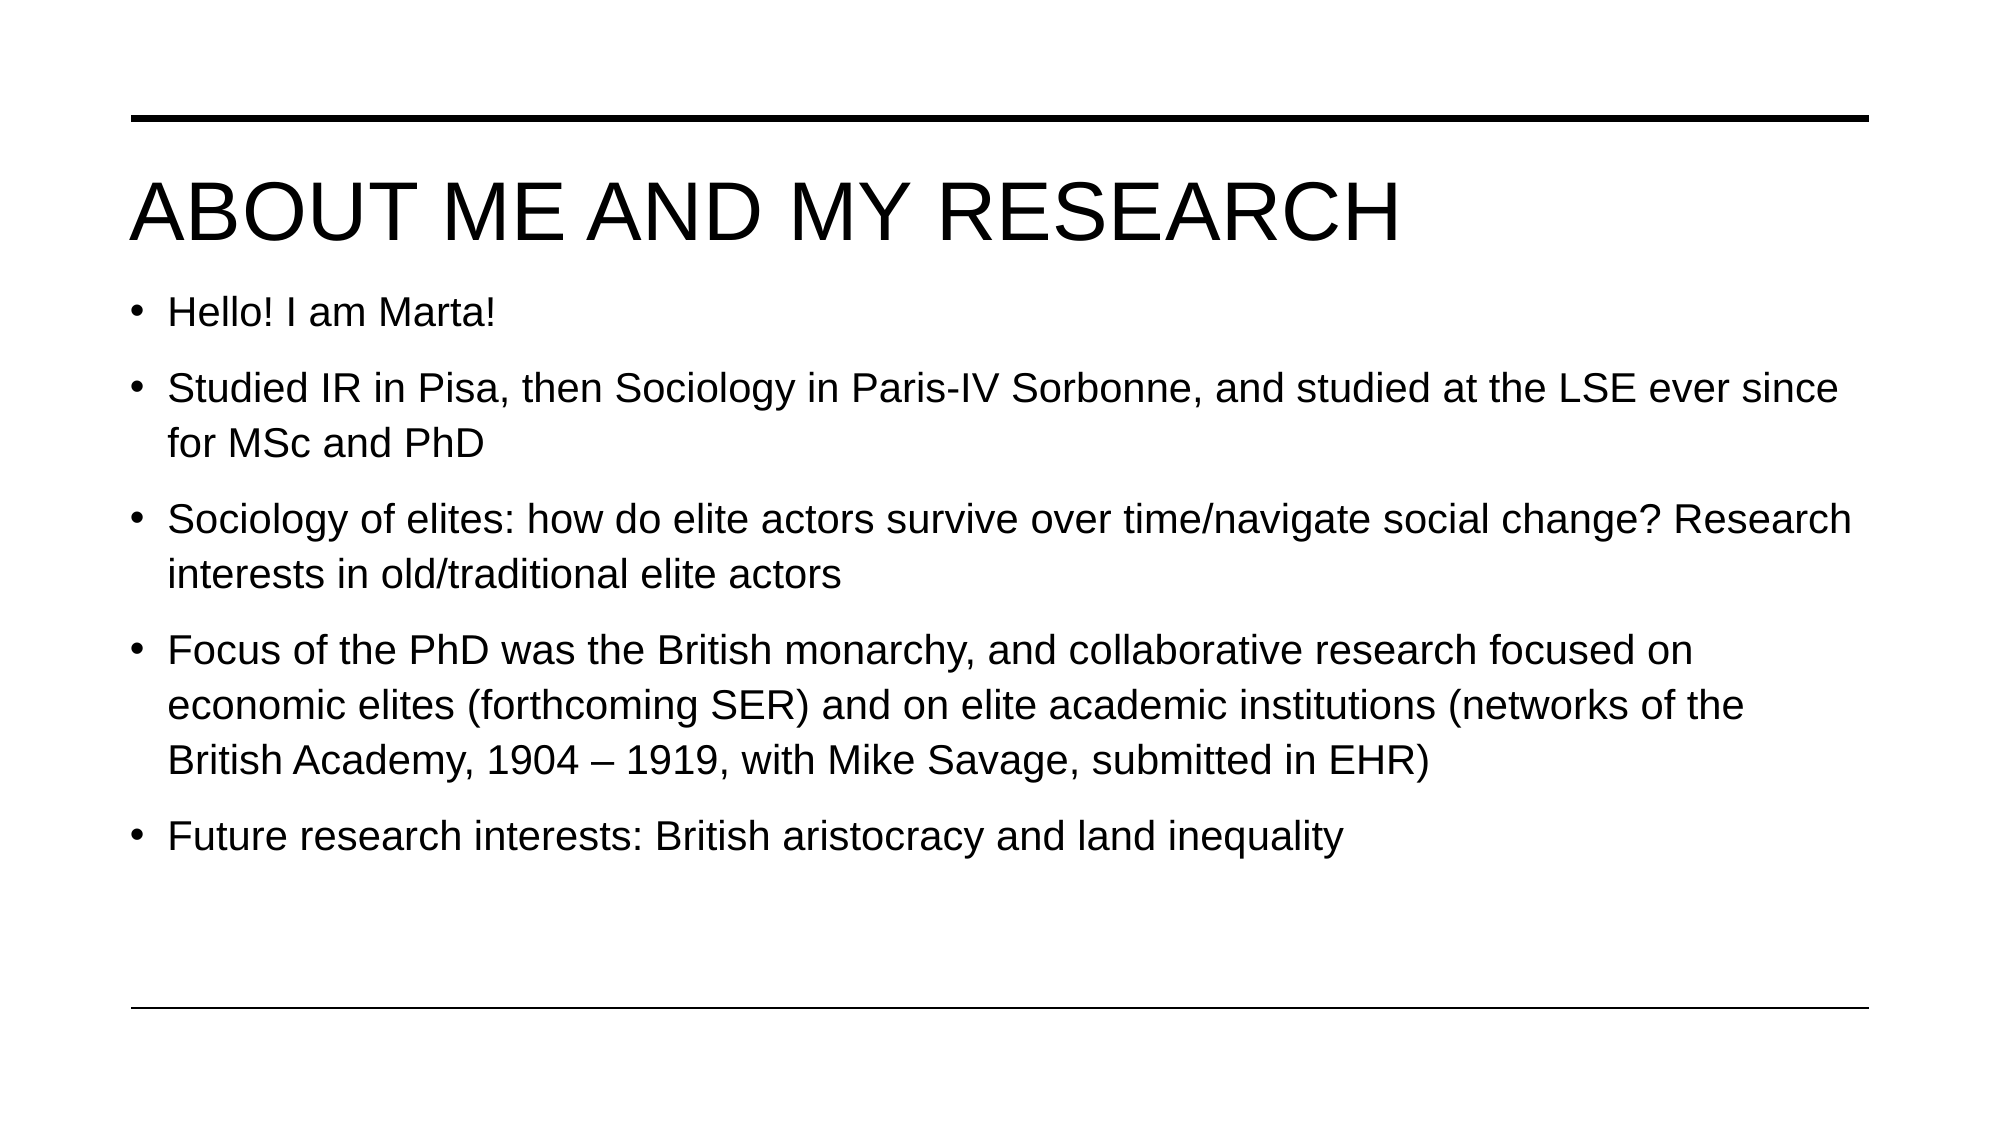

# About me and my research
Hello! I am Marta!
Studied IR in Pisa, then Sociology in Paris-IV Sorbonne, and studied at the LSE ever since for MSc and PhD
Sociology of elites: how do elite actors survive over time/navigate social change? Research interests in old/traditional elite actors
Focus of the PhD was the British monarchy, and collaborative research focused on economic elites (forthcoming SER) and on elite academic institutions (networks of the British Academy, 1904 – 1919, with Mike Savage, submitted in EHR)
Future research interests: British aristocracy and land inequality